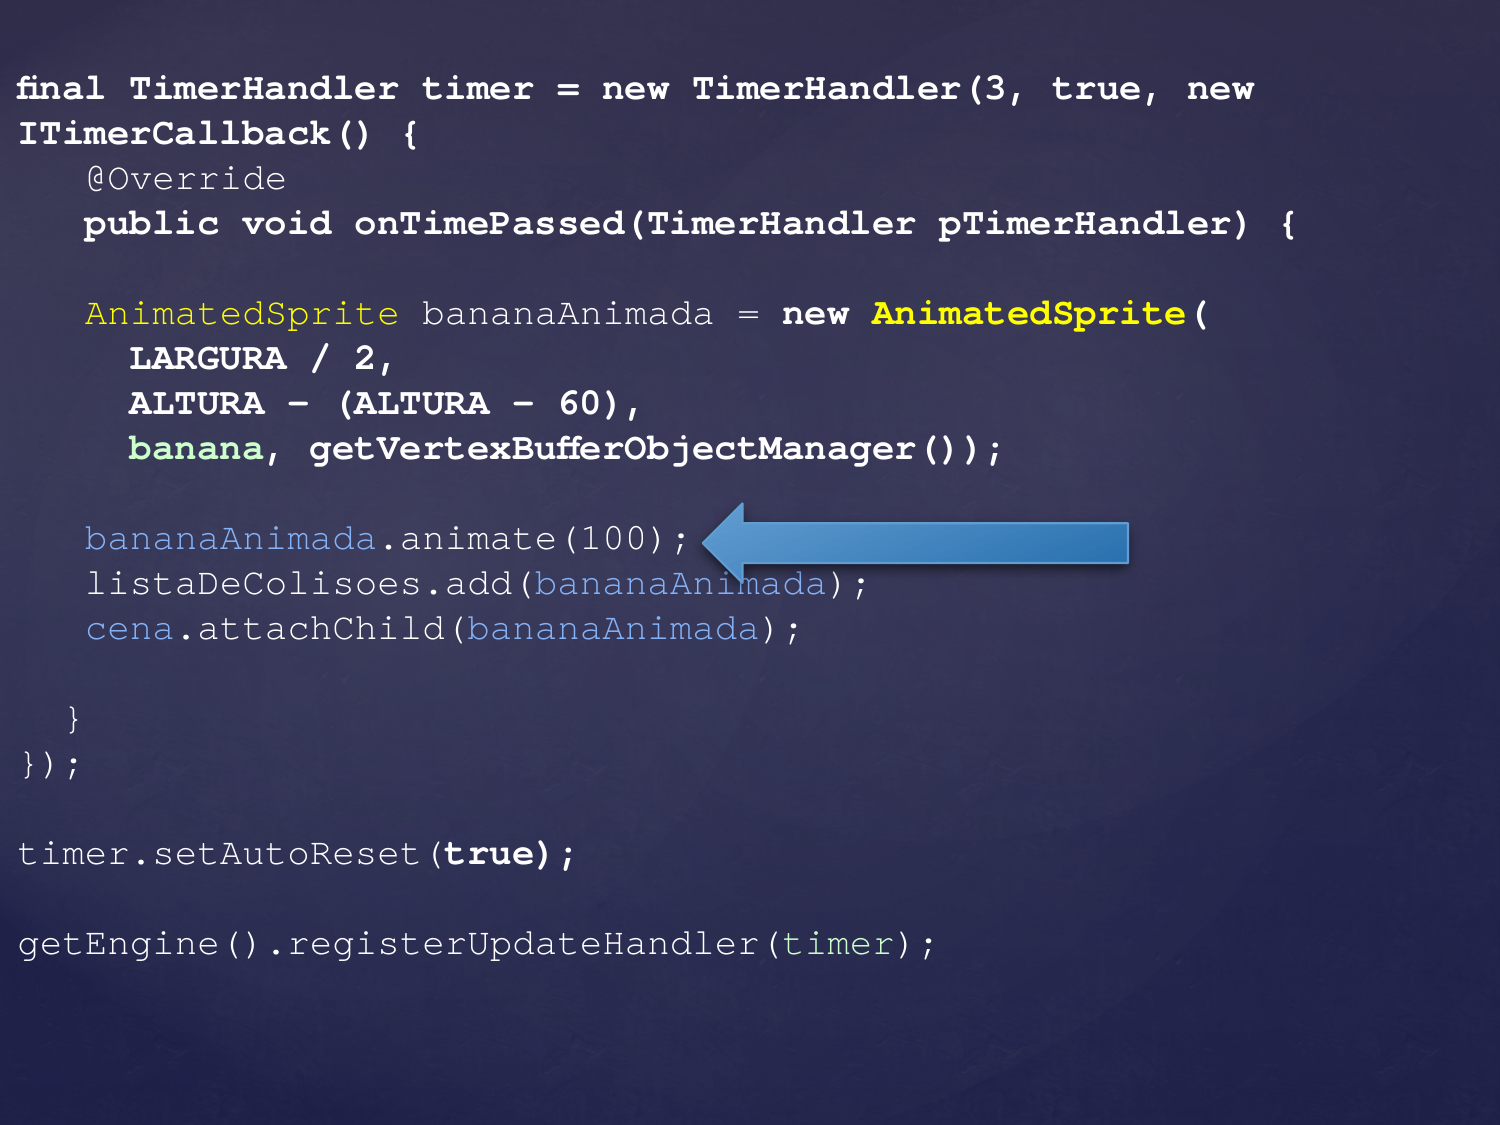

final TimerHandler timer = new TimerHandler(3, true, new ITimerCallback() {
   @Override
   public void onTimePassed(TimerHandler pTimerHandler) {

   AnimatedSprite bananaAnimada = new AnimatedSprite(
     LARGURA / 2,
     ALTURA - (ALTURA - 60),
     banana, getVertexBufferObjectManager());
   bananaAnimada.animate(100);
   listaDeColisoes.add(bananaAnimada);
   cena.attachChild(bananaAnimada);

  }
});

timer.setAutoReset(true);

getEngine().registerUpdateHandler(timer);